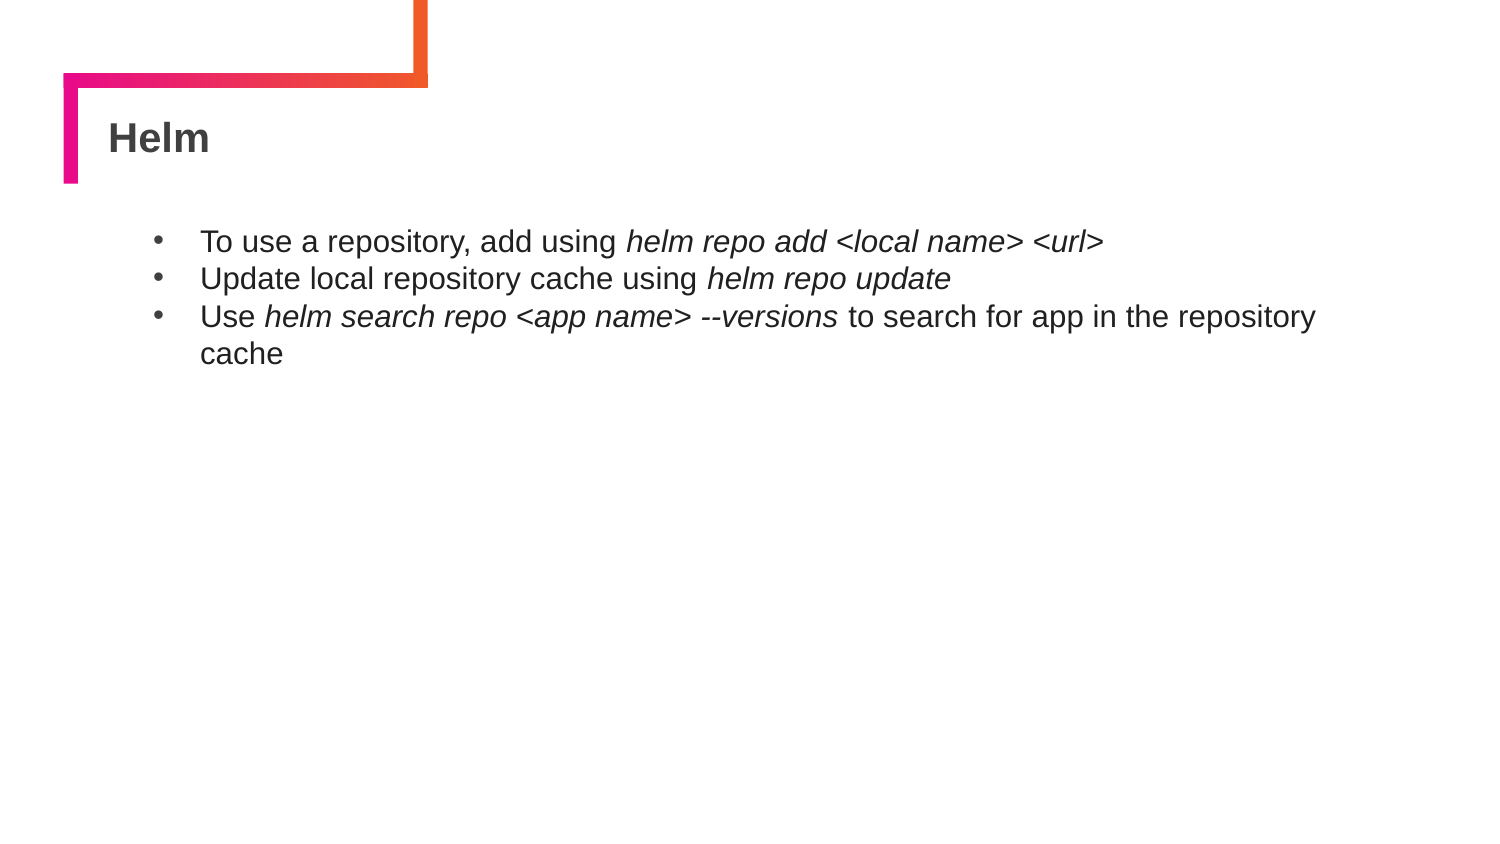

# Helm
To use a repository, add using helm repo add <local name> <url>
Update local repository cache using helm repo update
Use helm search repo <app name> --versions to search for app in the repository cache
195